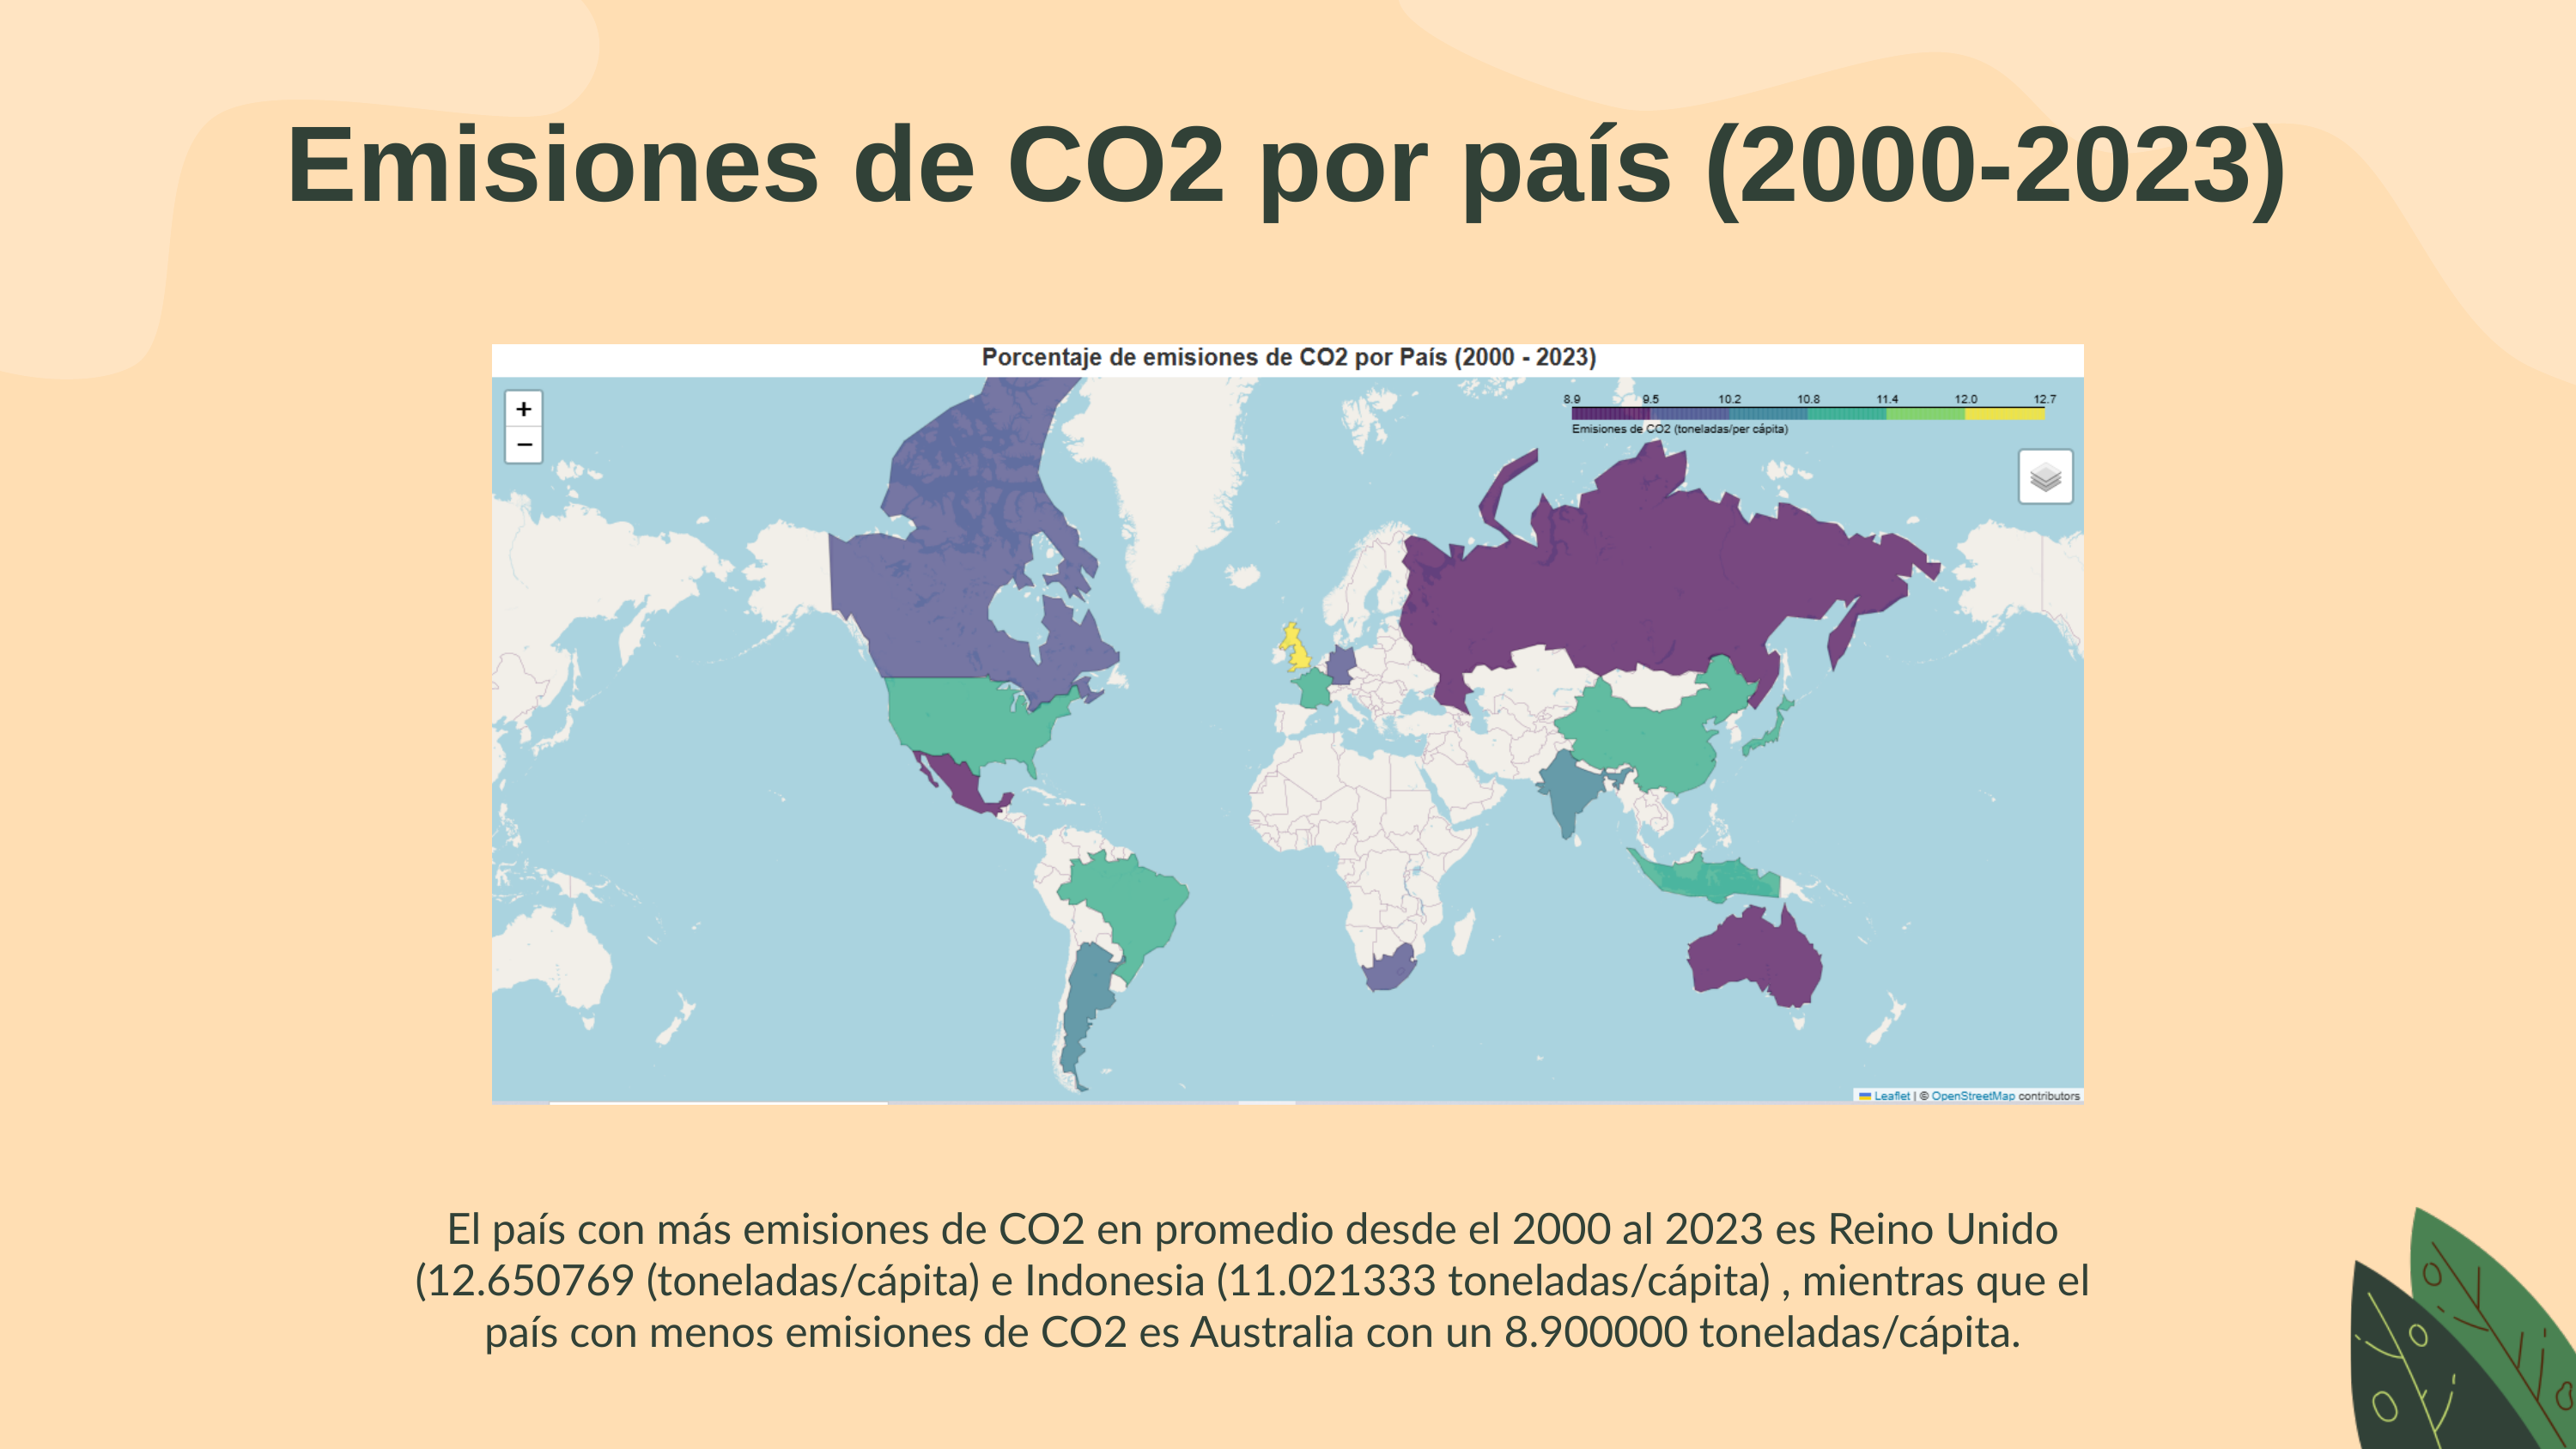

Emisiones de CO2 por país (2000-2023)

El país con más emisiones de CO2 en promedio desde el 2000 al 2023 es Reino Unido (12.650769 (toneladas/cápita) e Indonesia (11.021333 toneladas/cápita) , mientras que el país con menos emisiones de CO2 es Australia con un 8.900000 toneladas/cápita.